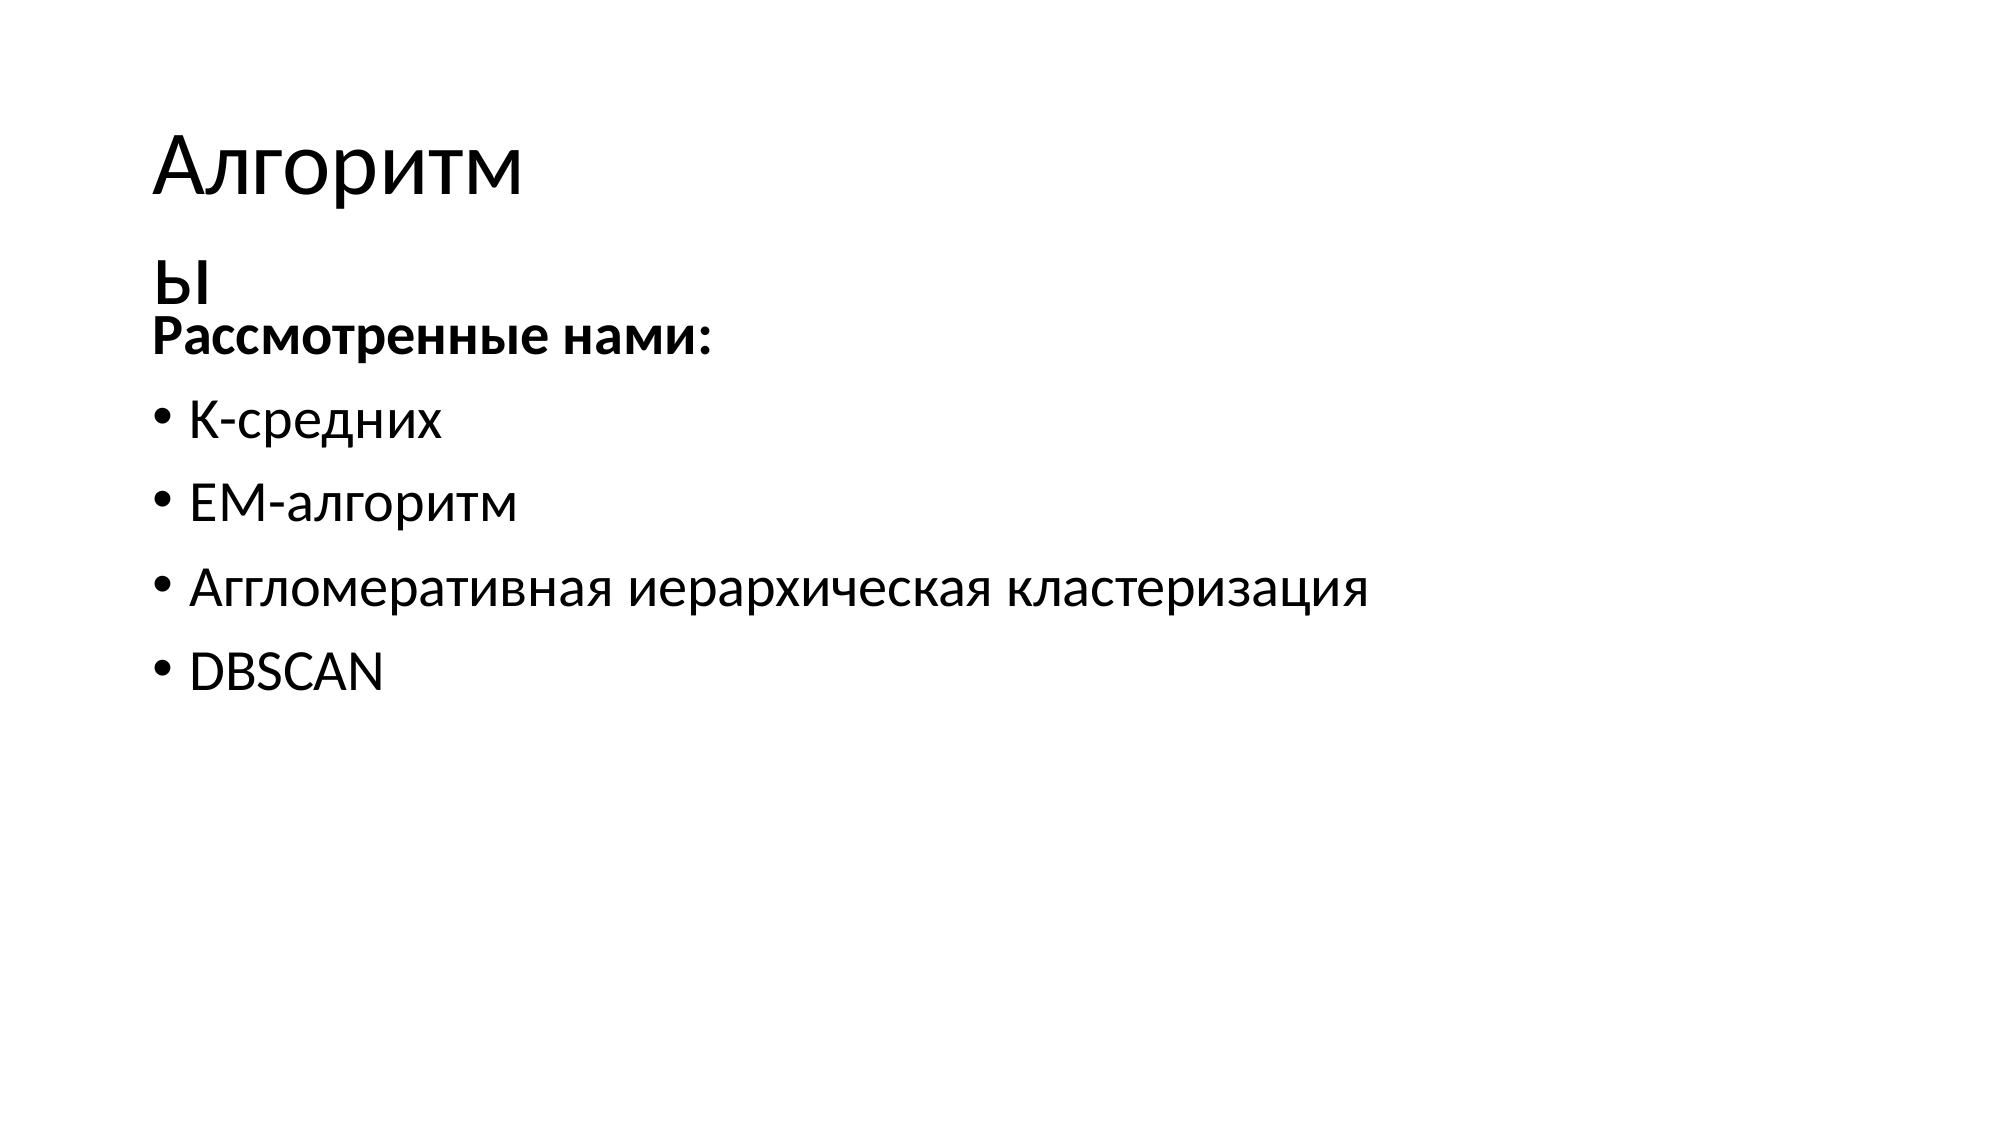

# Алгоритмы
Рассмотренные нами:
K-средних
EM-алгоритм
Аггломеративная иерархическая кластеризация
DBSCAN